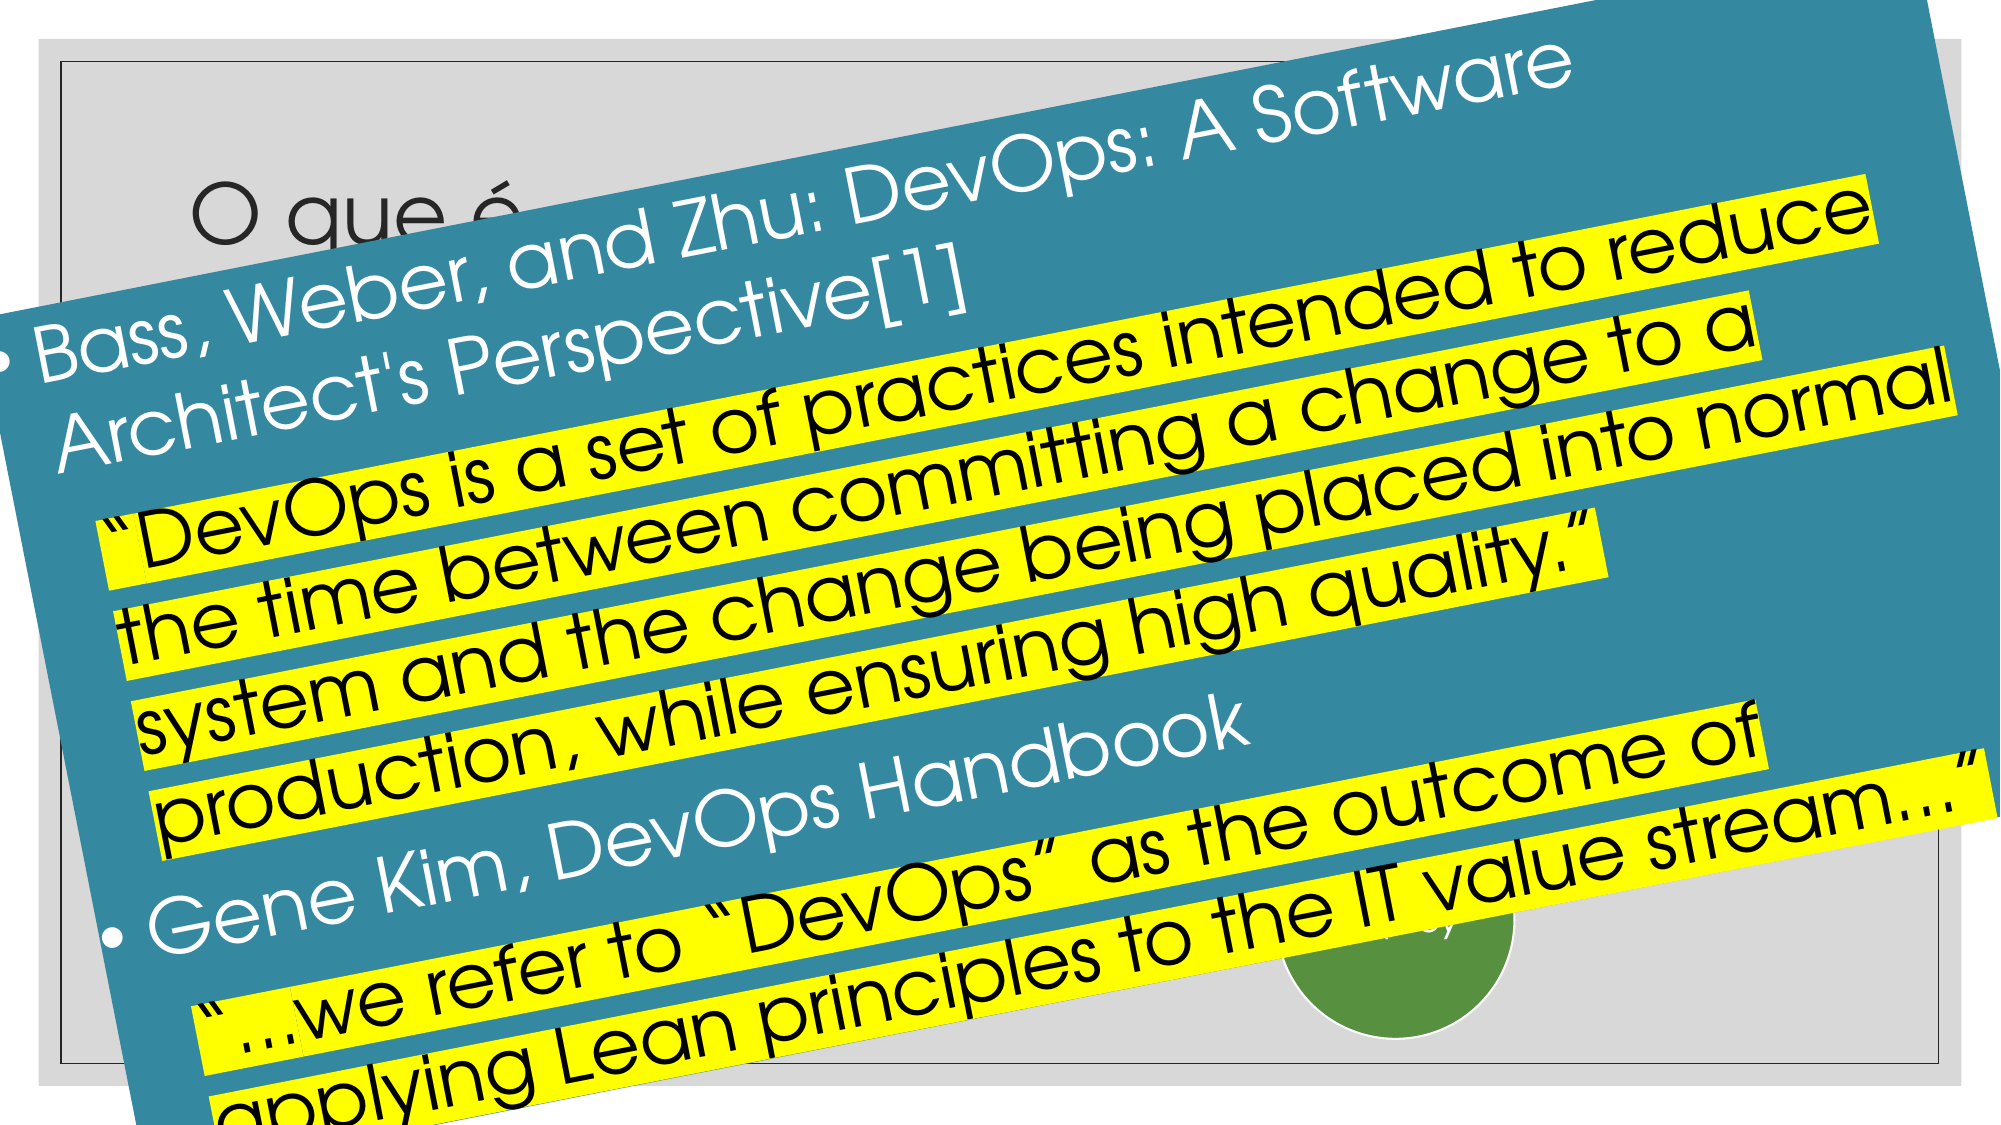

Plan

Dev

Build
/Test

Deploy

Operation

Monitor

# O que é
Bass, Weber, and Zhu: DevOps: A Software Architect's Perspective[1]
“DevOps is a set of practices intended to reduce the time between committing a change to a system and the change being placed into normal production, while ensuring high quality.”
Gene Kim, DevOps Handbook
“…we refer to “DevOps” as the outcome of applying Lean principles to the IT value stream…”
“DevOps is the union of people, process, and products to enable continuous delivery of value to your end users.”, Donovan Brown - Microsoft
Continuous
Delivery